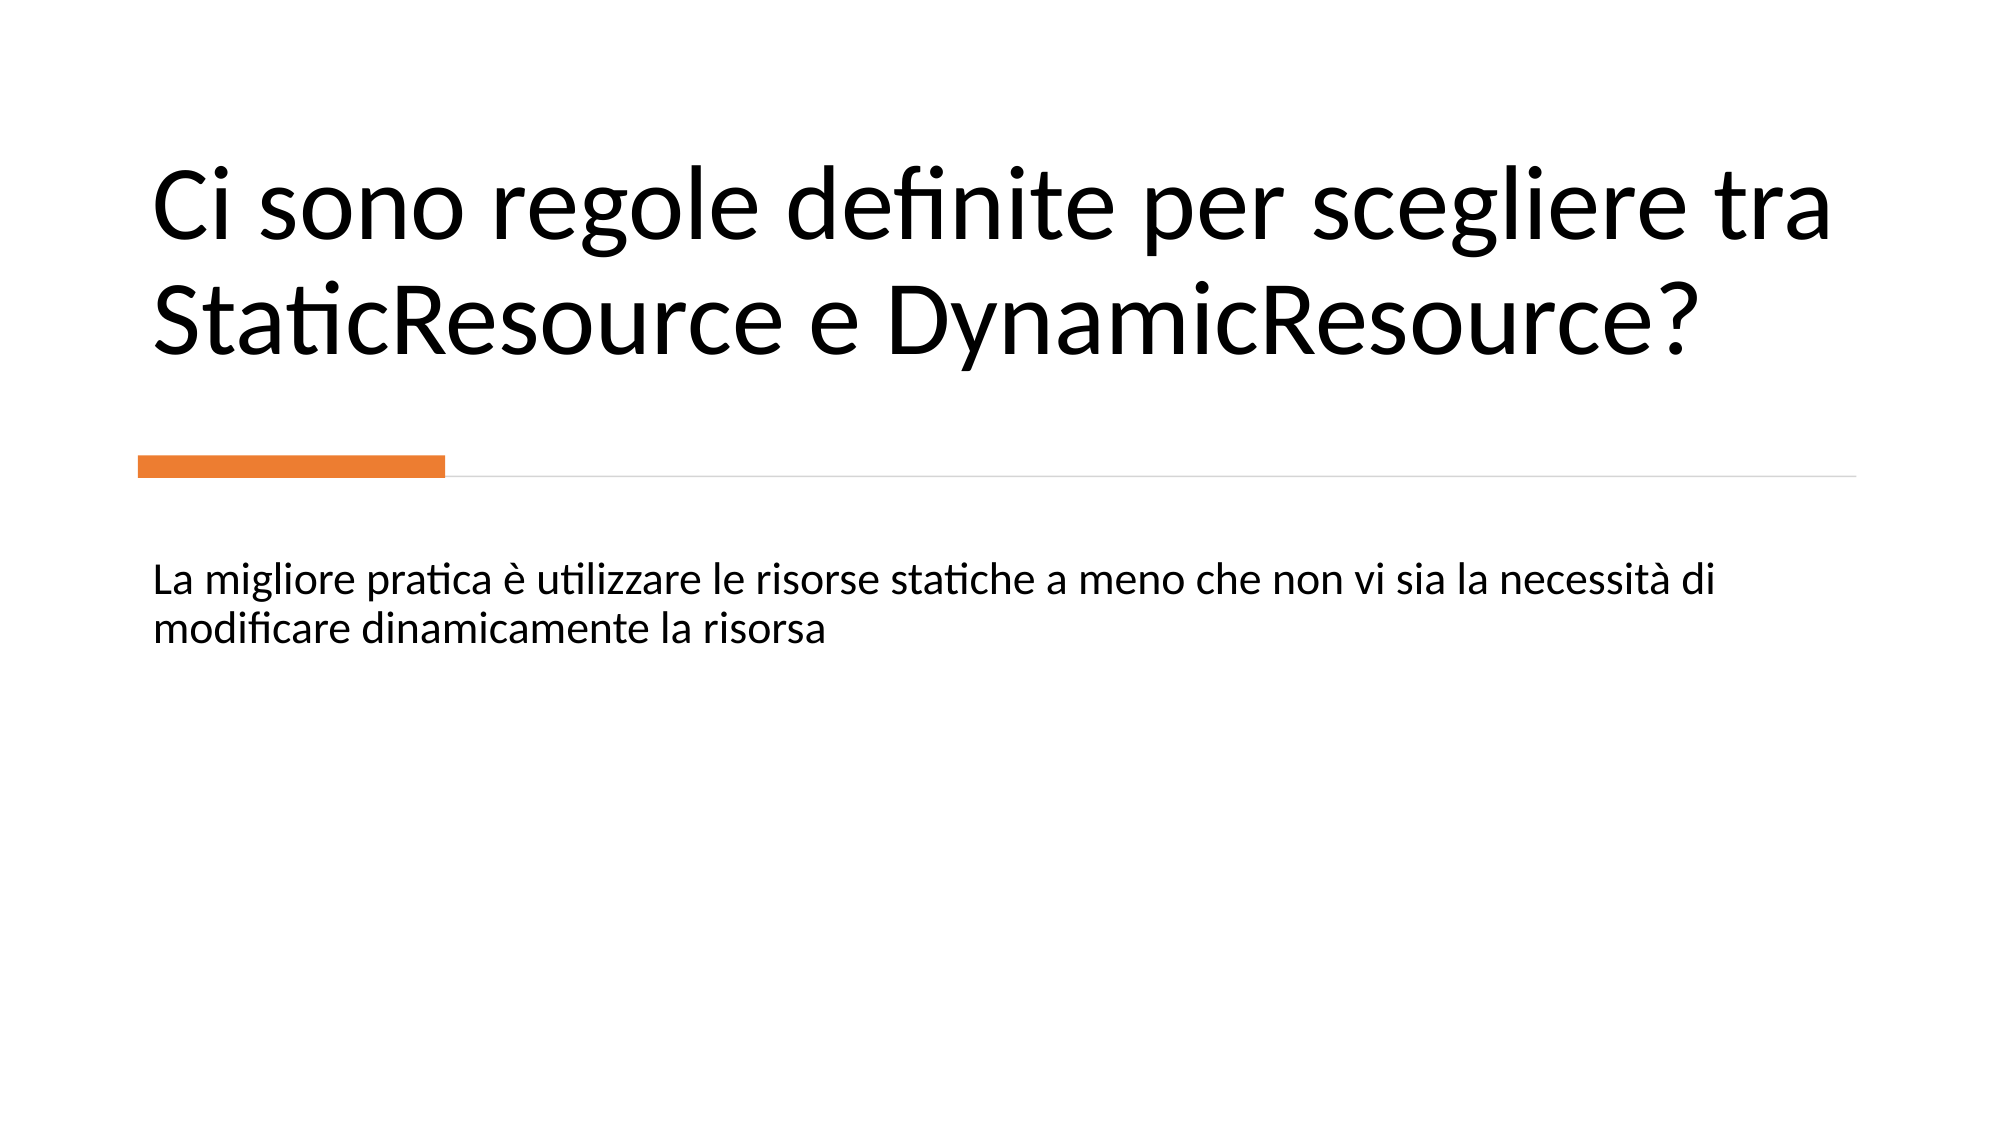

# Ci sono regole definite per scegliere tra StaticResource e DynamicResource?

La migliore pratica è utilizzare le risorse statiche a meno che non vi sia la necessità di modificare dinamicamente la risorsa